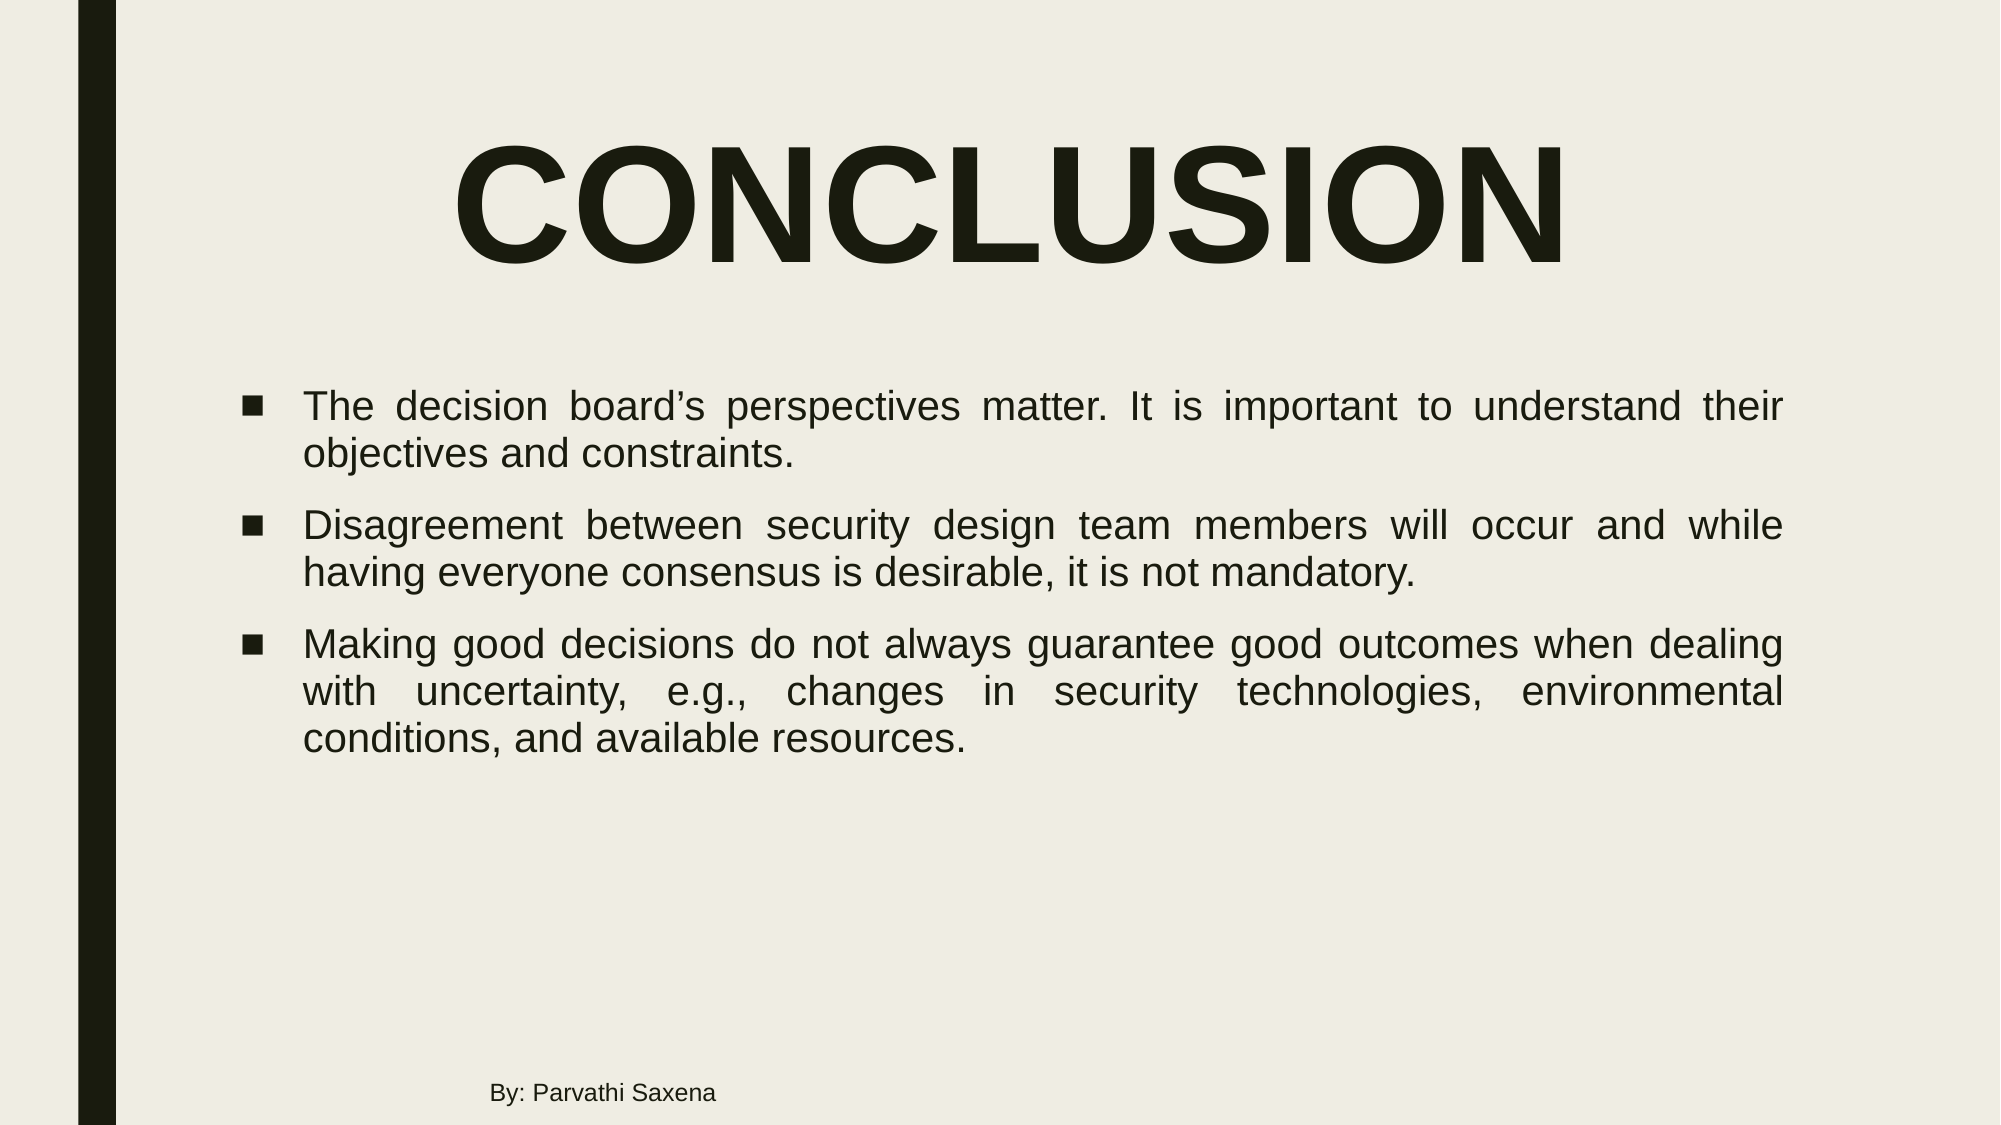

# CONCLUSION
The decision board’s perspectives matter. It is important to understand their objectives and constraints.
Disagreement between security design team members will occur and while having everyone consensus is desirable, it is not mandatory.
Making good decisions do not always guarantee good outcomes when dealing with uncertainty, e.g., changes in security technologies, environmental conditions, and available resources.
By: Parvathi Saxena